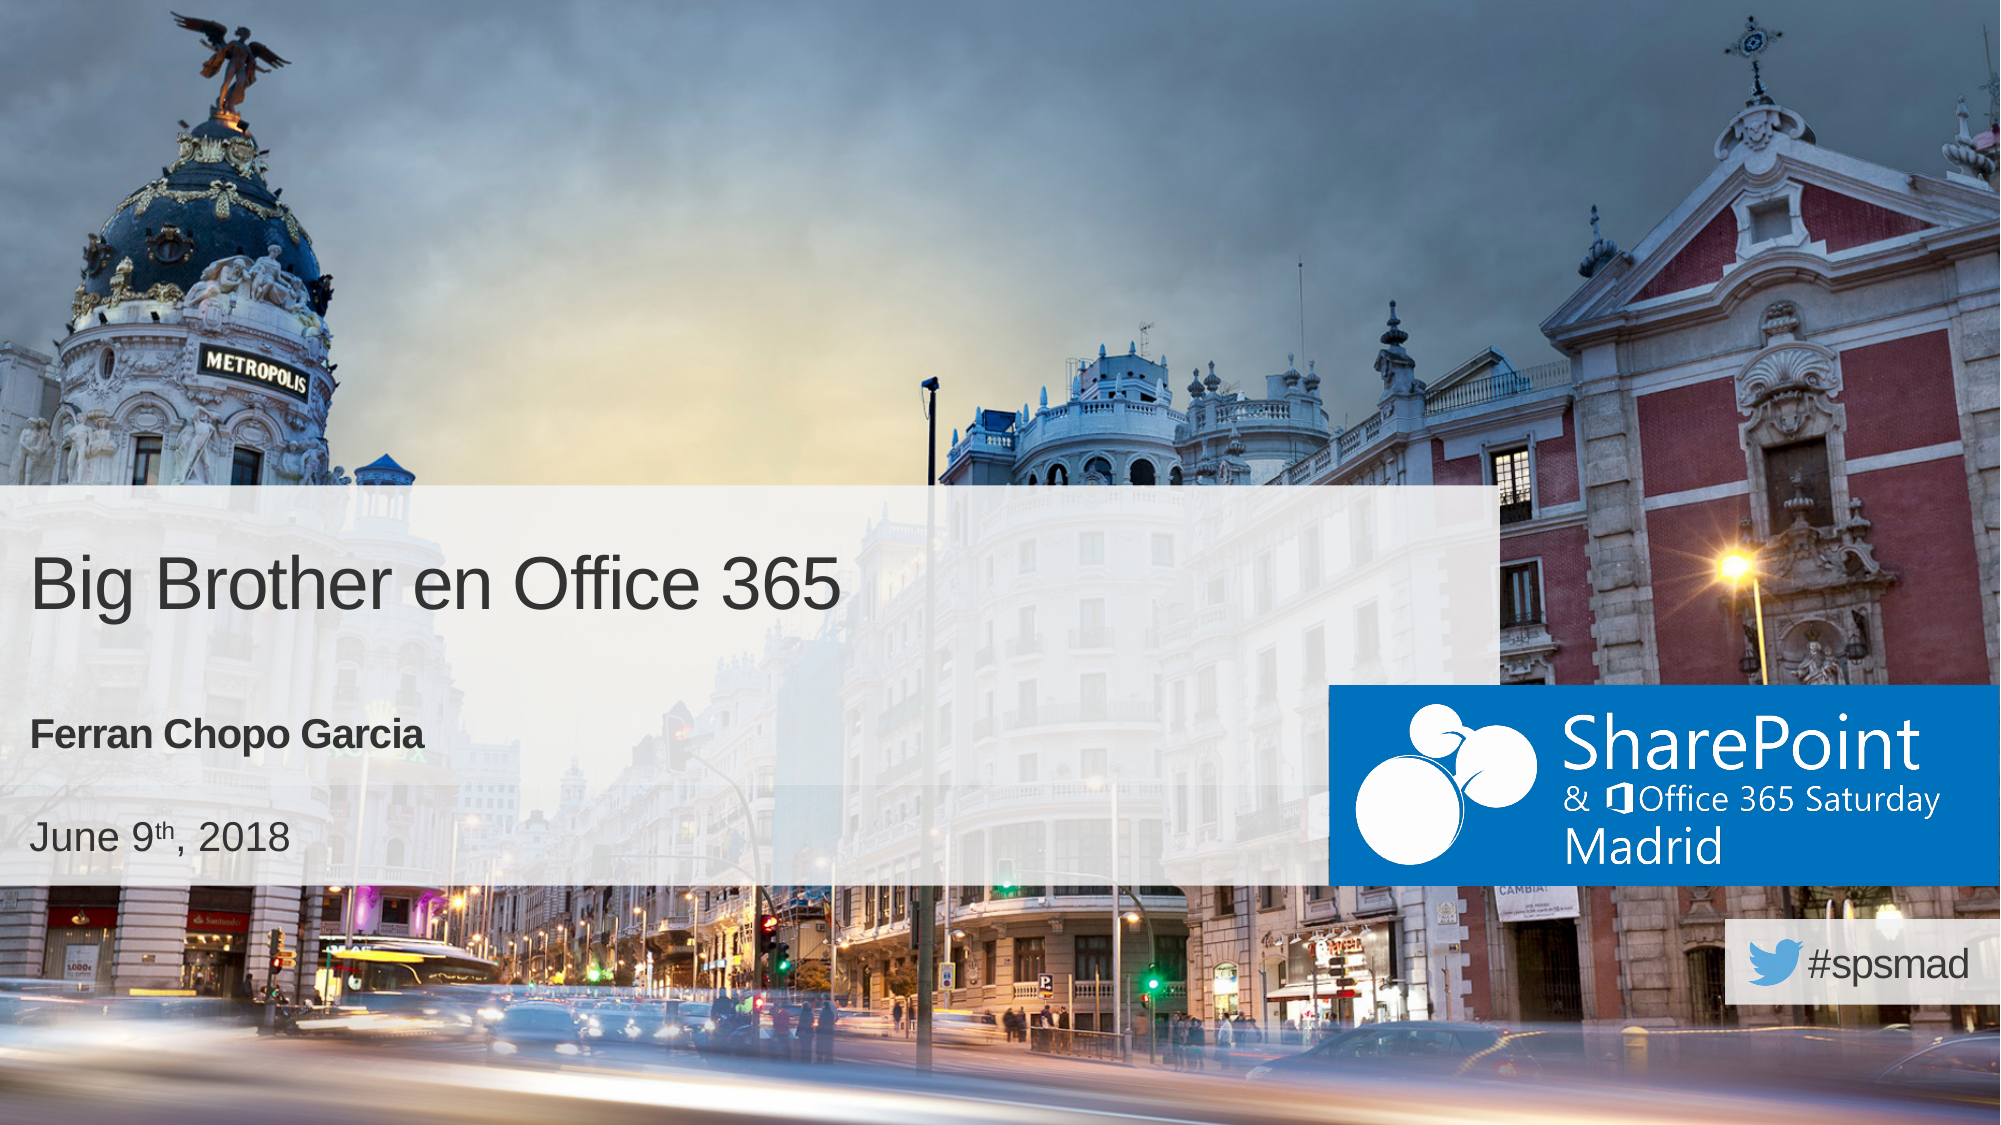

Big Brother en Office 365
Ferran Chopo Garcia